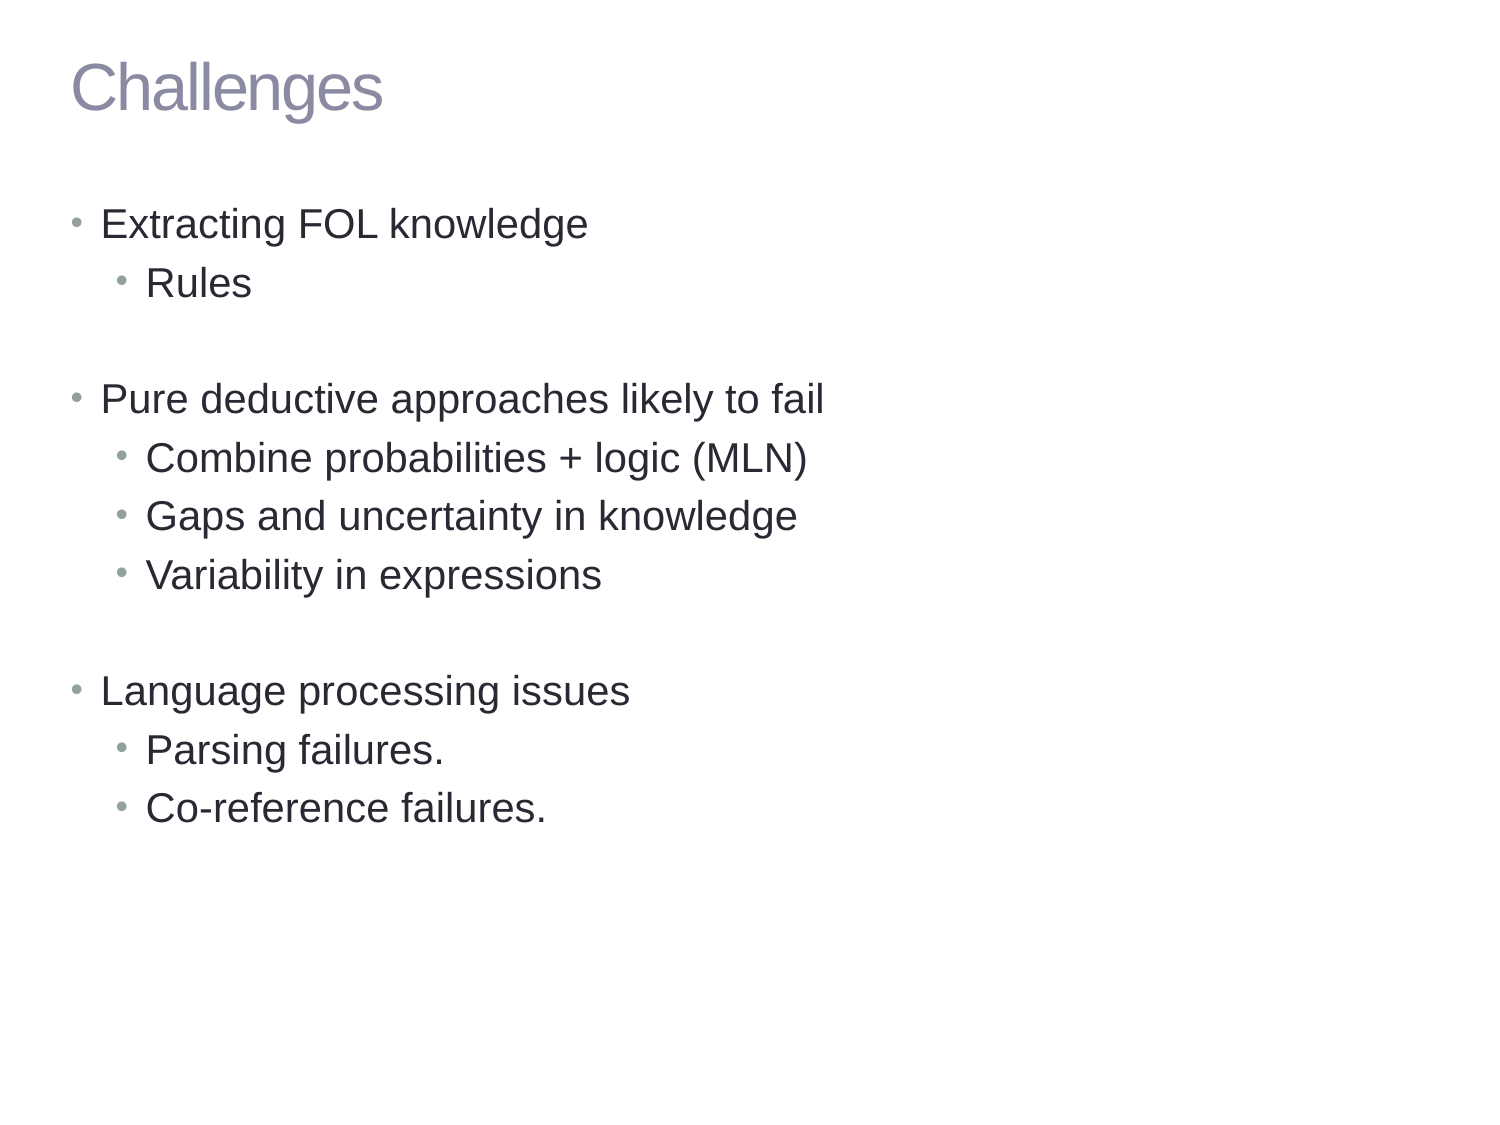

# Challenges
Extracting FOL knowledge
Rules

Pure deductive approaches likely to fail
Combine probabilities + logic (MLN)
Gaps and uncertainty in knowledge
Variability in expressions

Language processing issues
Parsing failures.
Co-reference failures.